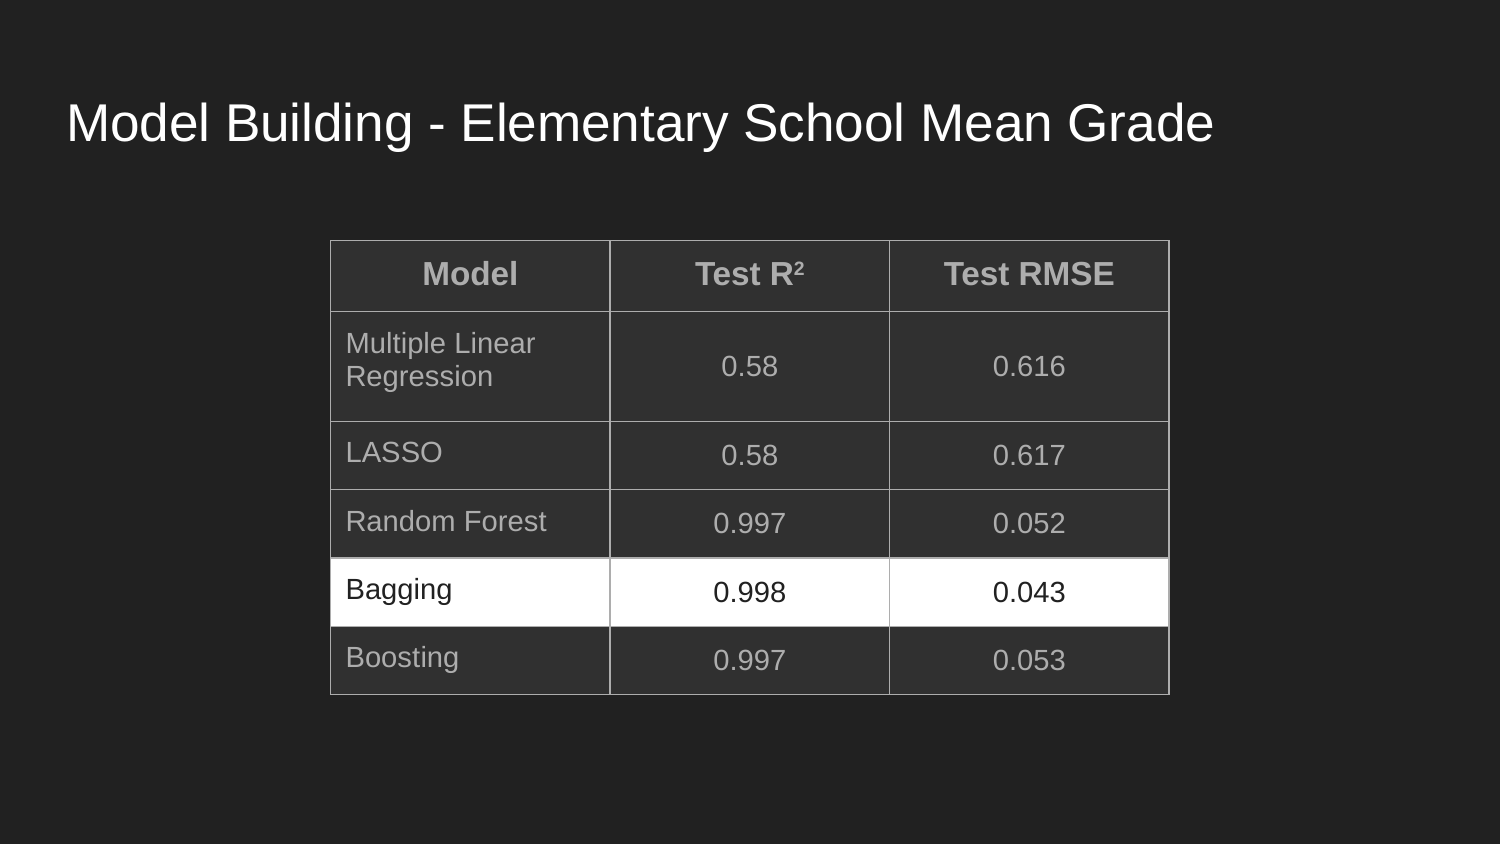

# Model Building - Elementary School Mean Grade
| Model | Test R2 | Test RMSE |
| --- | --- | --- |
| Multiple Linear Regression | 0.58 | 0.616 |
| LASSO | 0.58 | 0.617 |
| Random Forest | 0.997 | 0.052 |
| Bagging | 0.998 | 0.043 |
| Boosting | 0.997 | 0.053 |